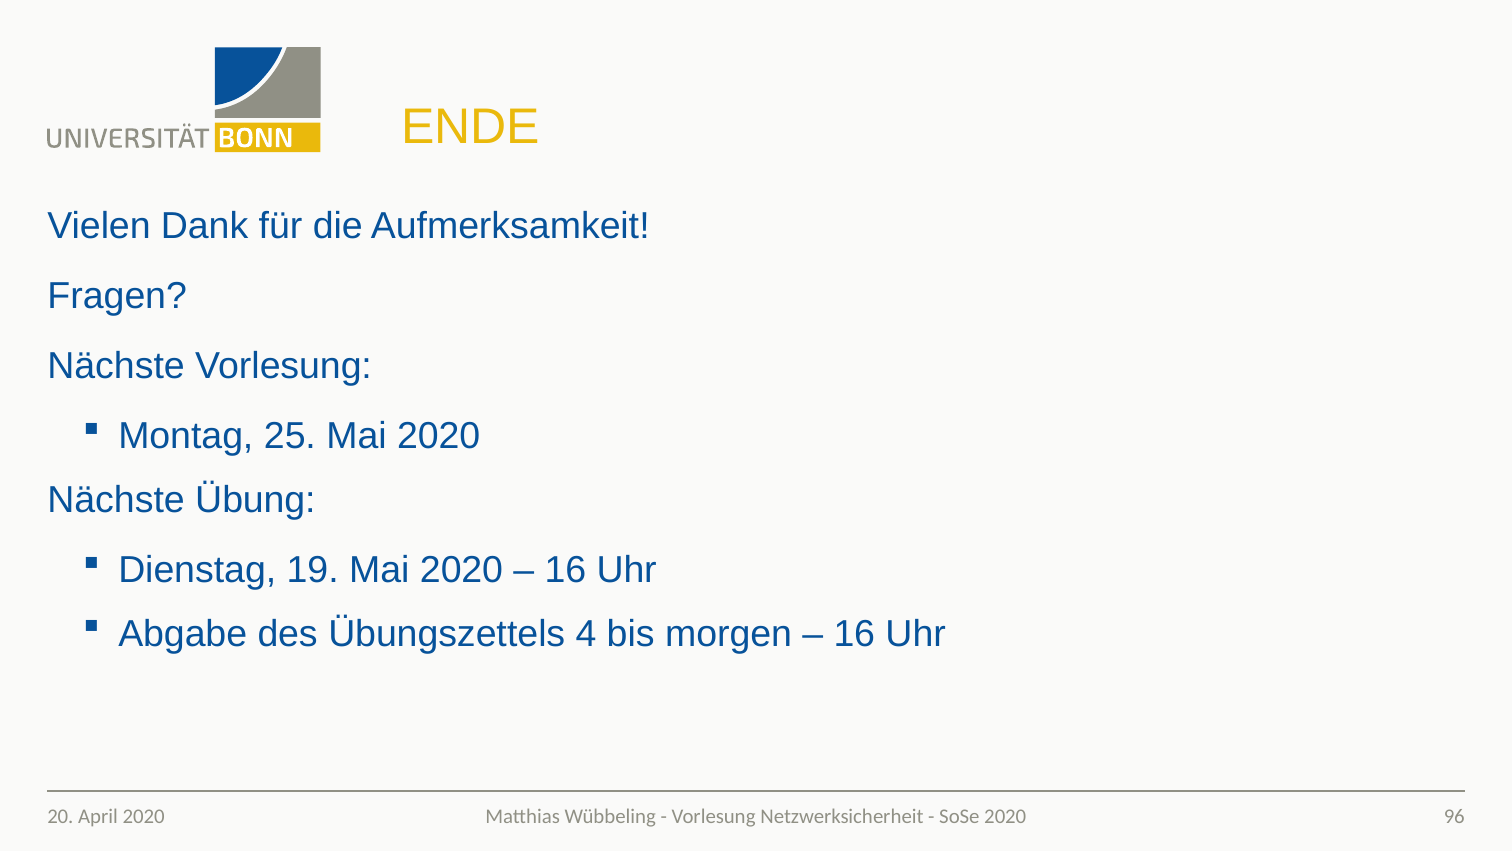

# Ende
Vielen Dank für die Aufmerksamkeit!
Fragen?
Nächste Vorlesung:
Montag, 25. Mai 2020
Nächste Übung:
Dienstag, 19. Mai 2020 – 16 Uhr
Abgabe des Übungszettels 4 bis morgen – 16 Uhr
20. April 2020
96
Matthias Wübbeling - Vorlesung Netzwerksicherheit - SoSe 2020